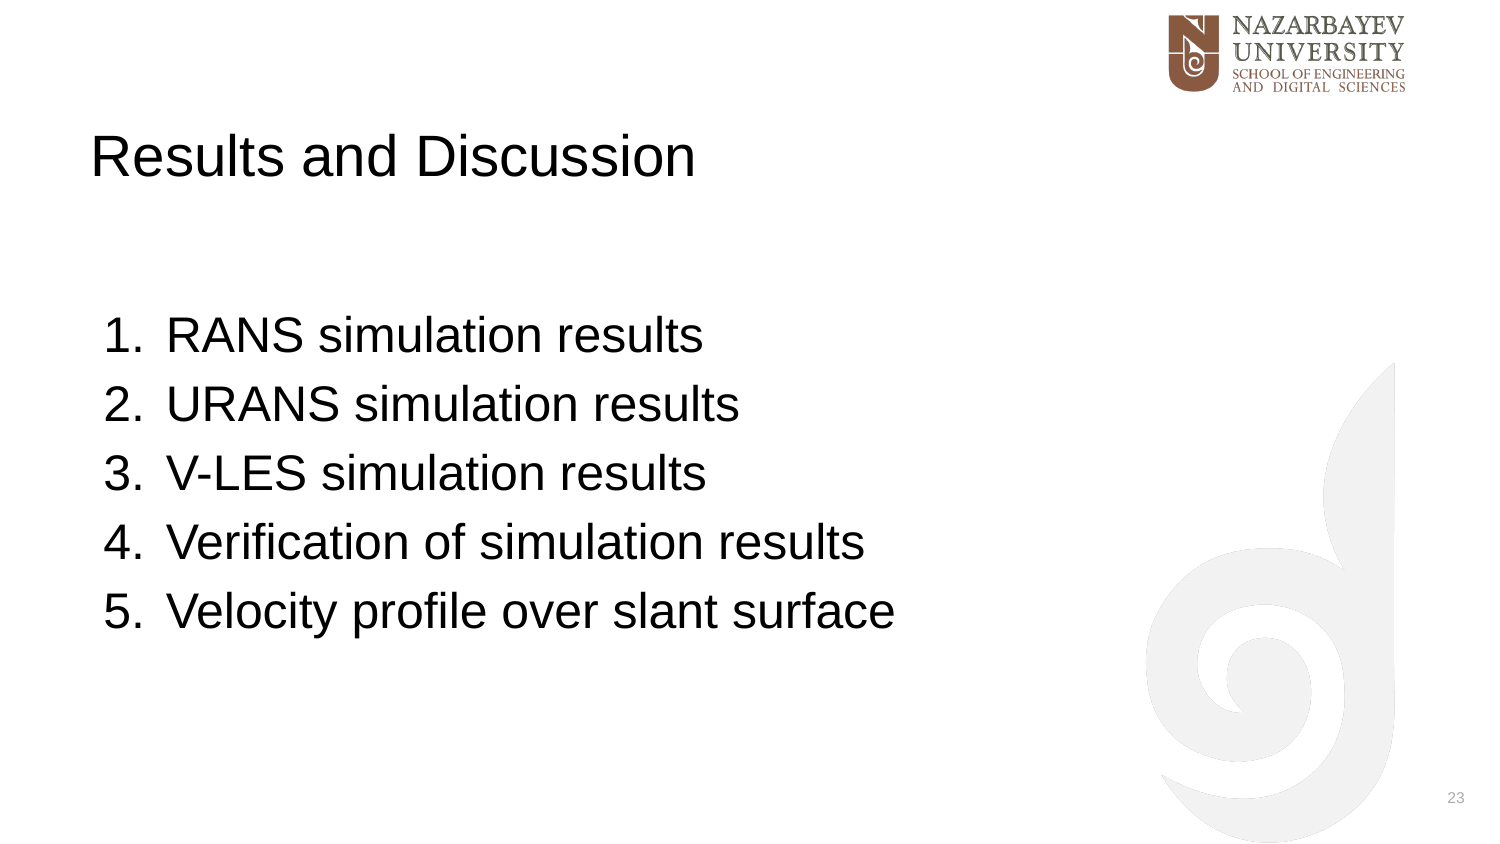

# Results and Discussion
RANS simulation results
URANS simulation results
V-LES simulation results
Verification of simulation results
Velocity profile over slant surface

23